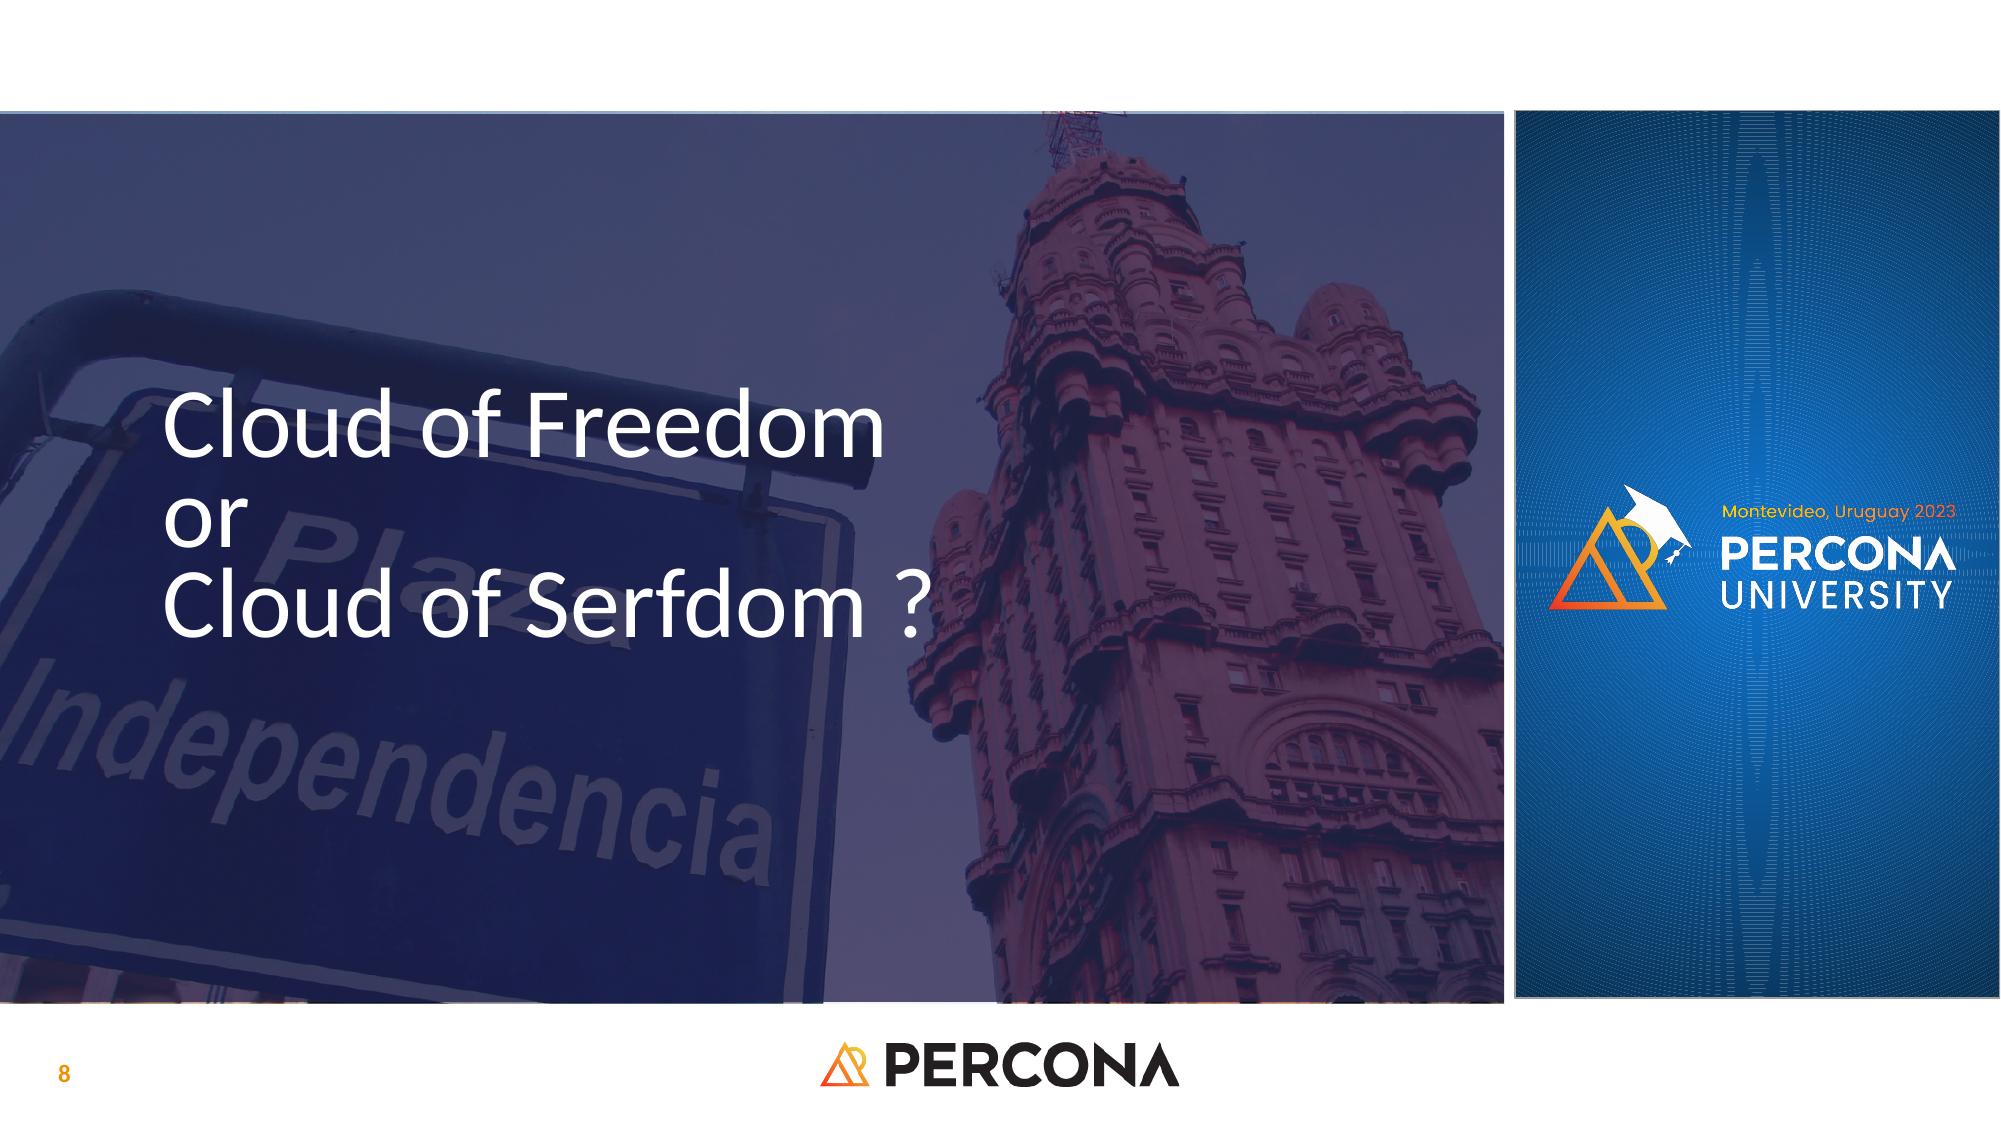

# Cloud of Freedom or Cloud of Serfdom ?
8